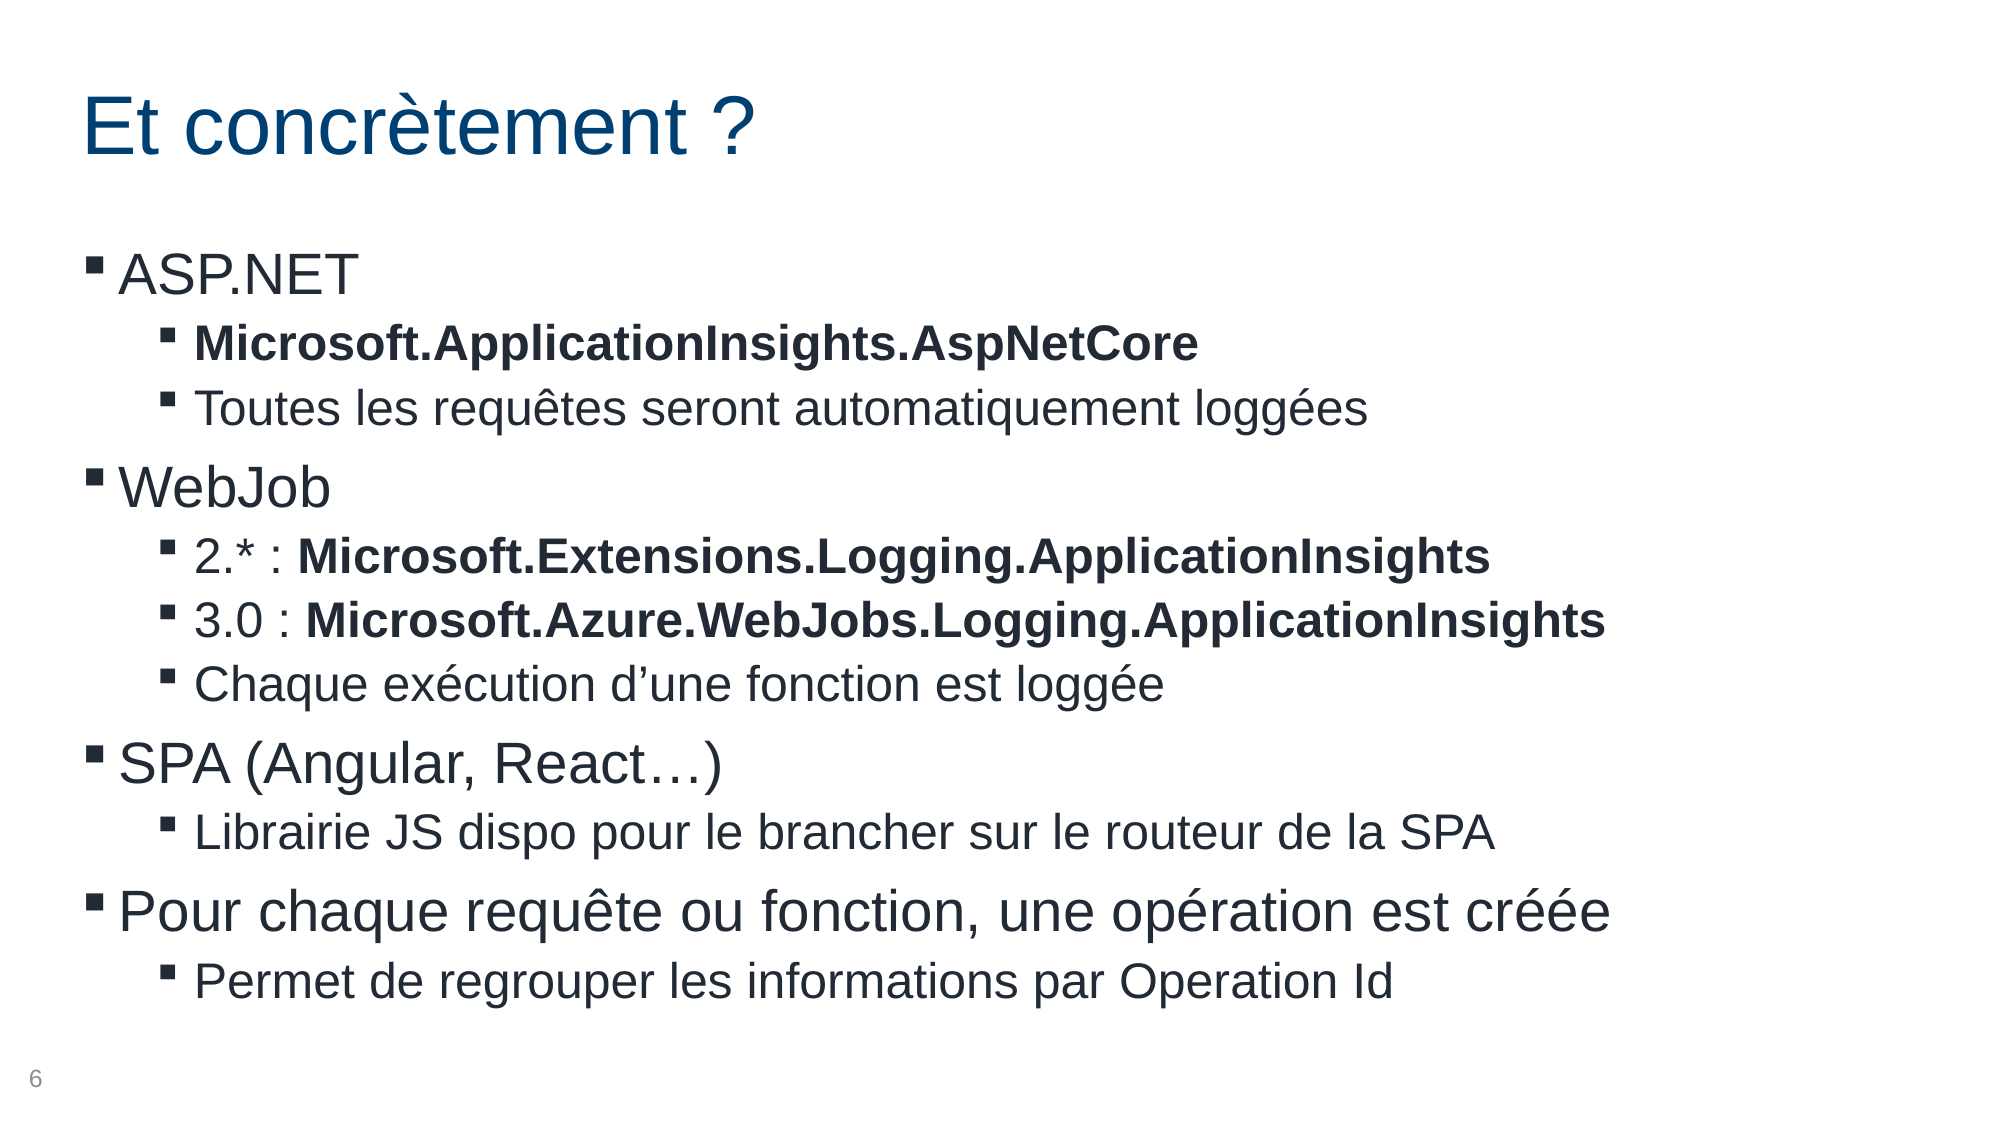

# Et concrètement ?

ASP.NET
Microsoft.ApplicationInsights.AspNetCore
Toutes les requêtes seront automatiquement loggées
WebJob
2.* : Microsoft.Extensions.Logging.ApplicationInsights
3.0 : Microsoft.Azure.WebJobs.Logging.ApplicationInsights
Chaque exécution d’une fonction est loggée
SPA (Angular, React…)
Librairie JS dispo pour le brancher sur le routeur de la SPA
Pour chaque requête ou fonction, une opération est créée
Permet de regrouper les informations par Operation Id

6